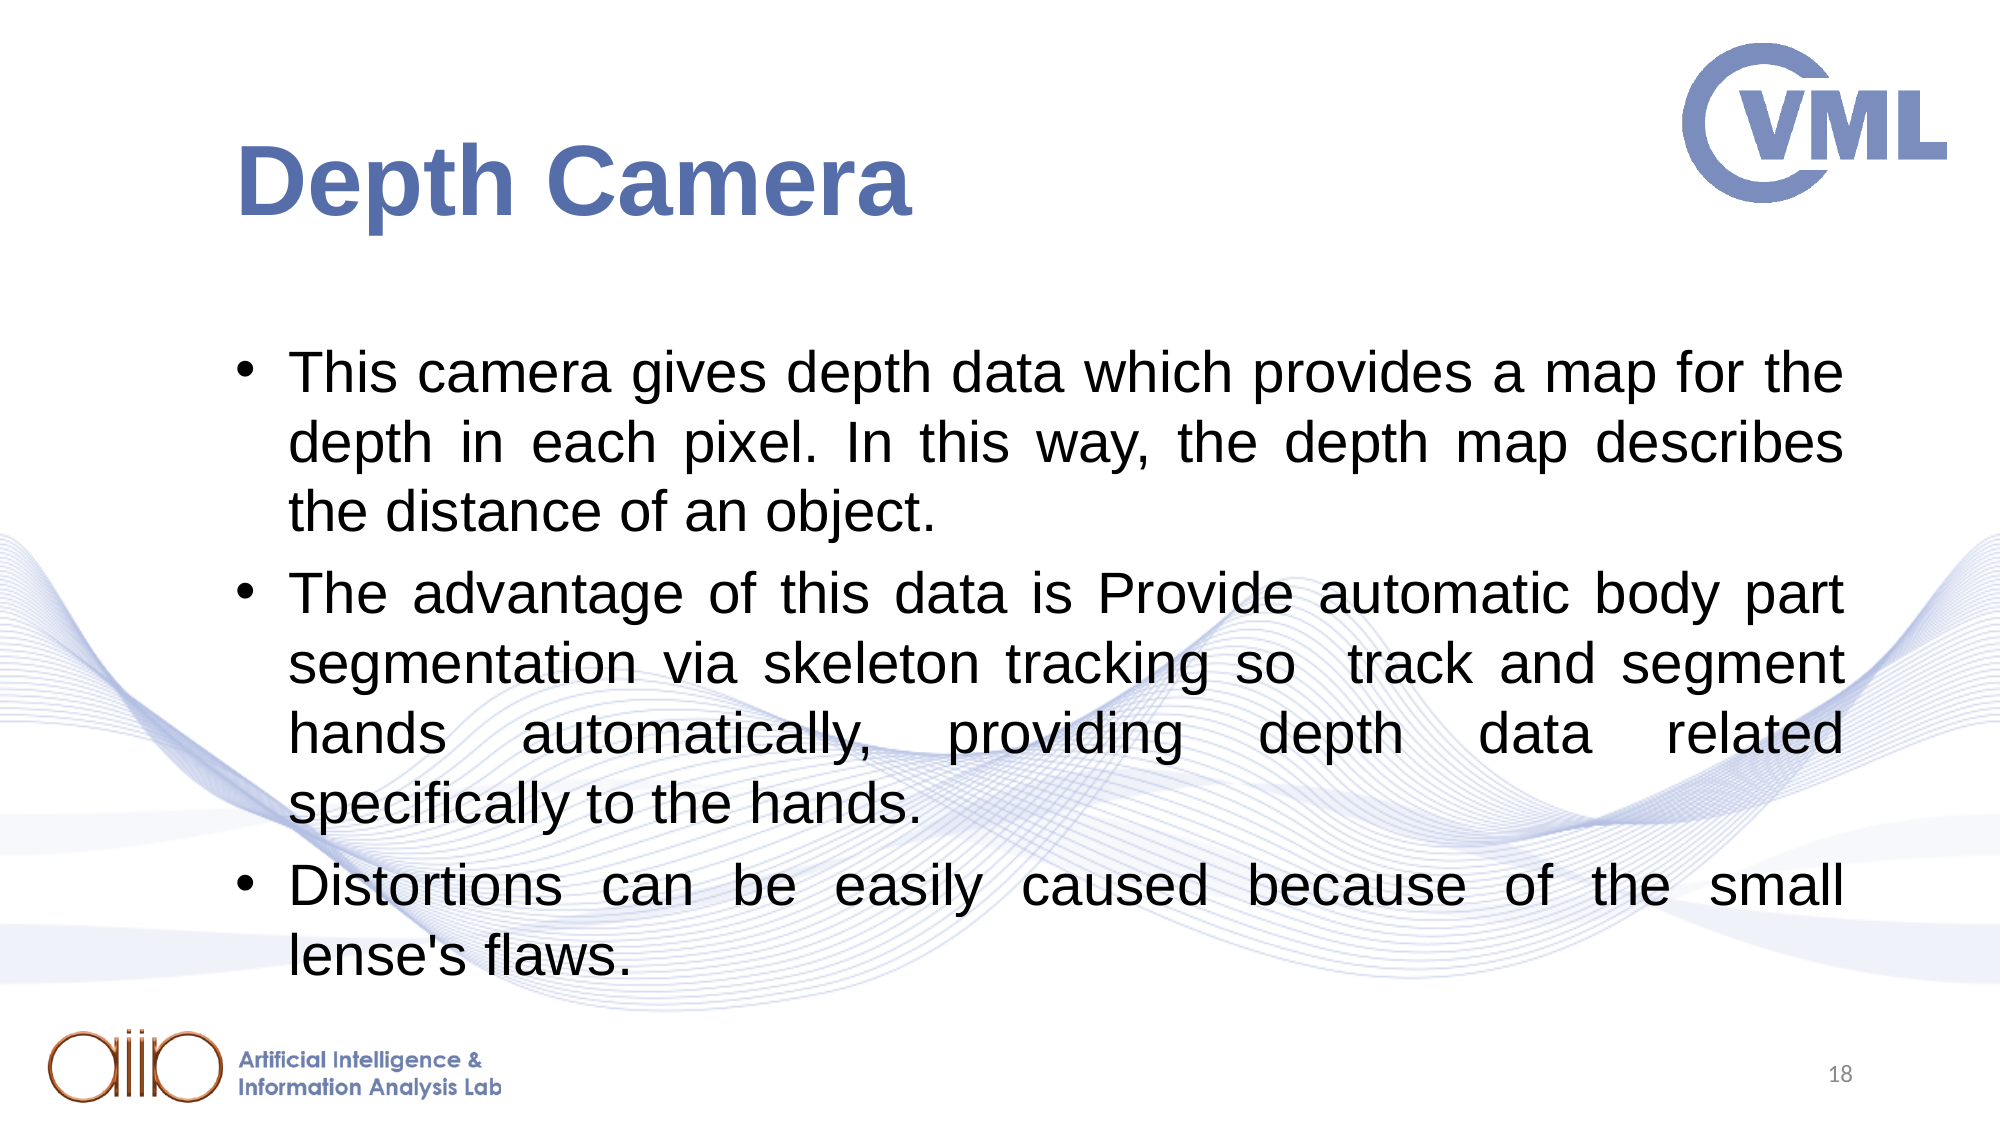

# Depth Camera
This camera gives depth data which provides a map for the depth in each pixel. In this way, the depth map describes the distance of an object.
The advantage of this data is Provide automatic body part segmentation via skeleton tracking so  track and segment hands automatically, providing depth data related specifically to the hands.
Distortions can be easily caused because of the small lense's flaws.

18